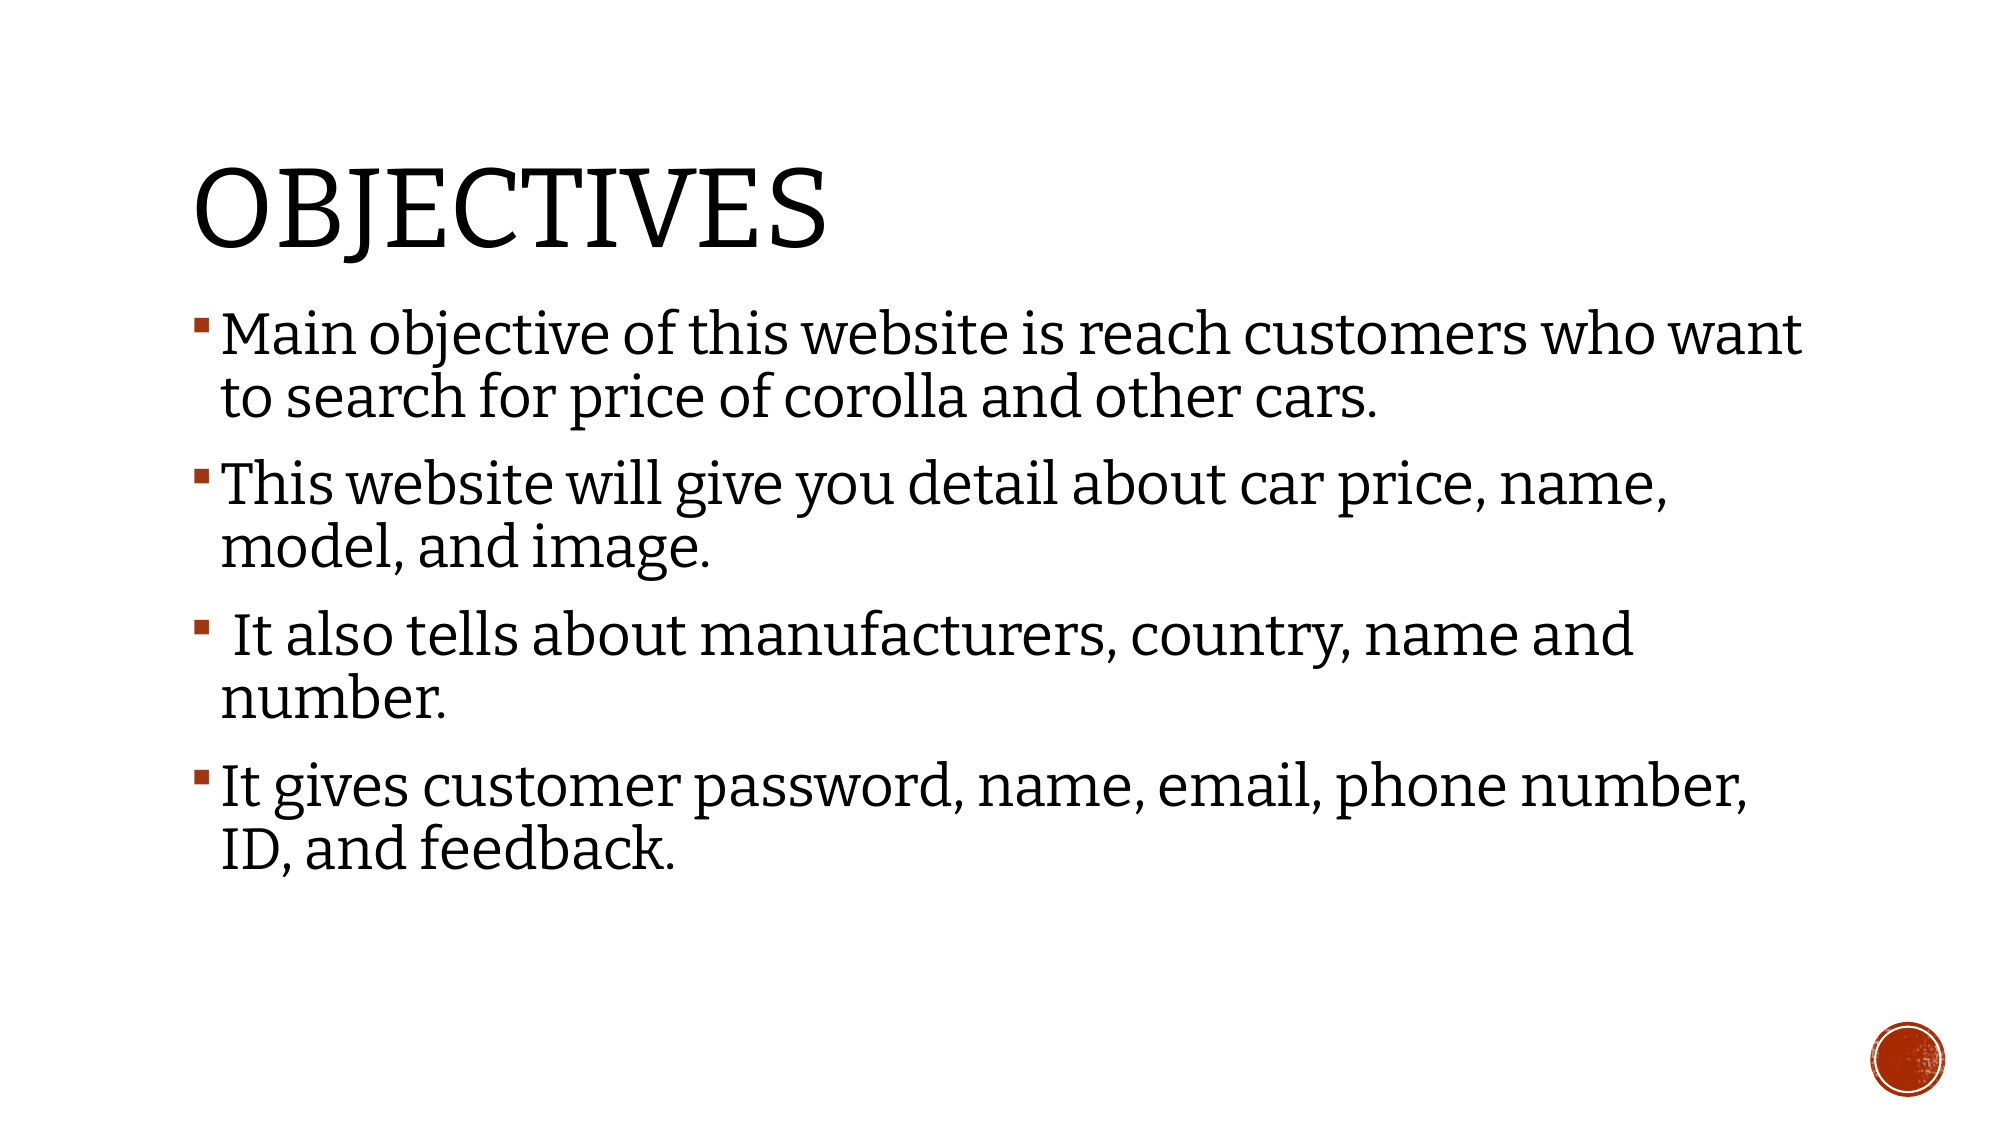

# Objectives
Main objective of this website is reach customers who want to search for price of corolla and other cars.
This website will give you detail about car price, name, model, and image.
 It also tells about manufacturers, country, name and number.
It gives customer password, name, email, phone number, ID, and feedback.